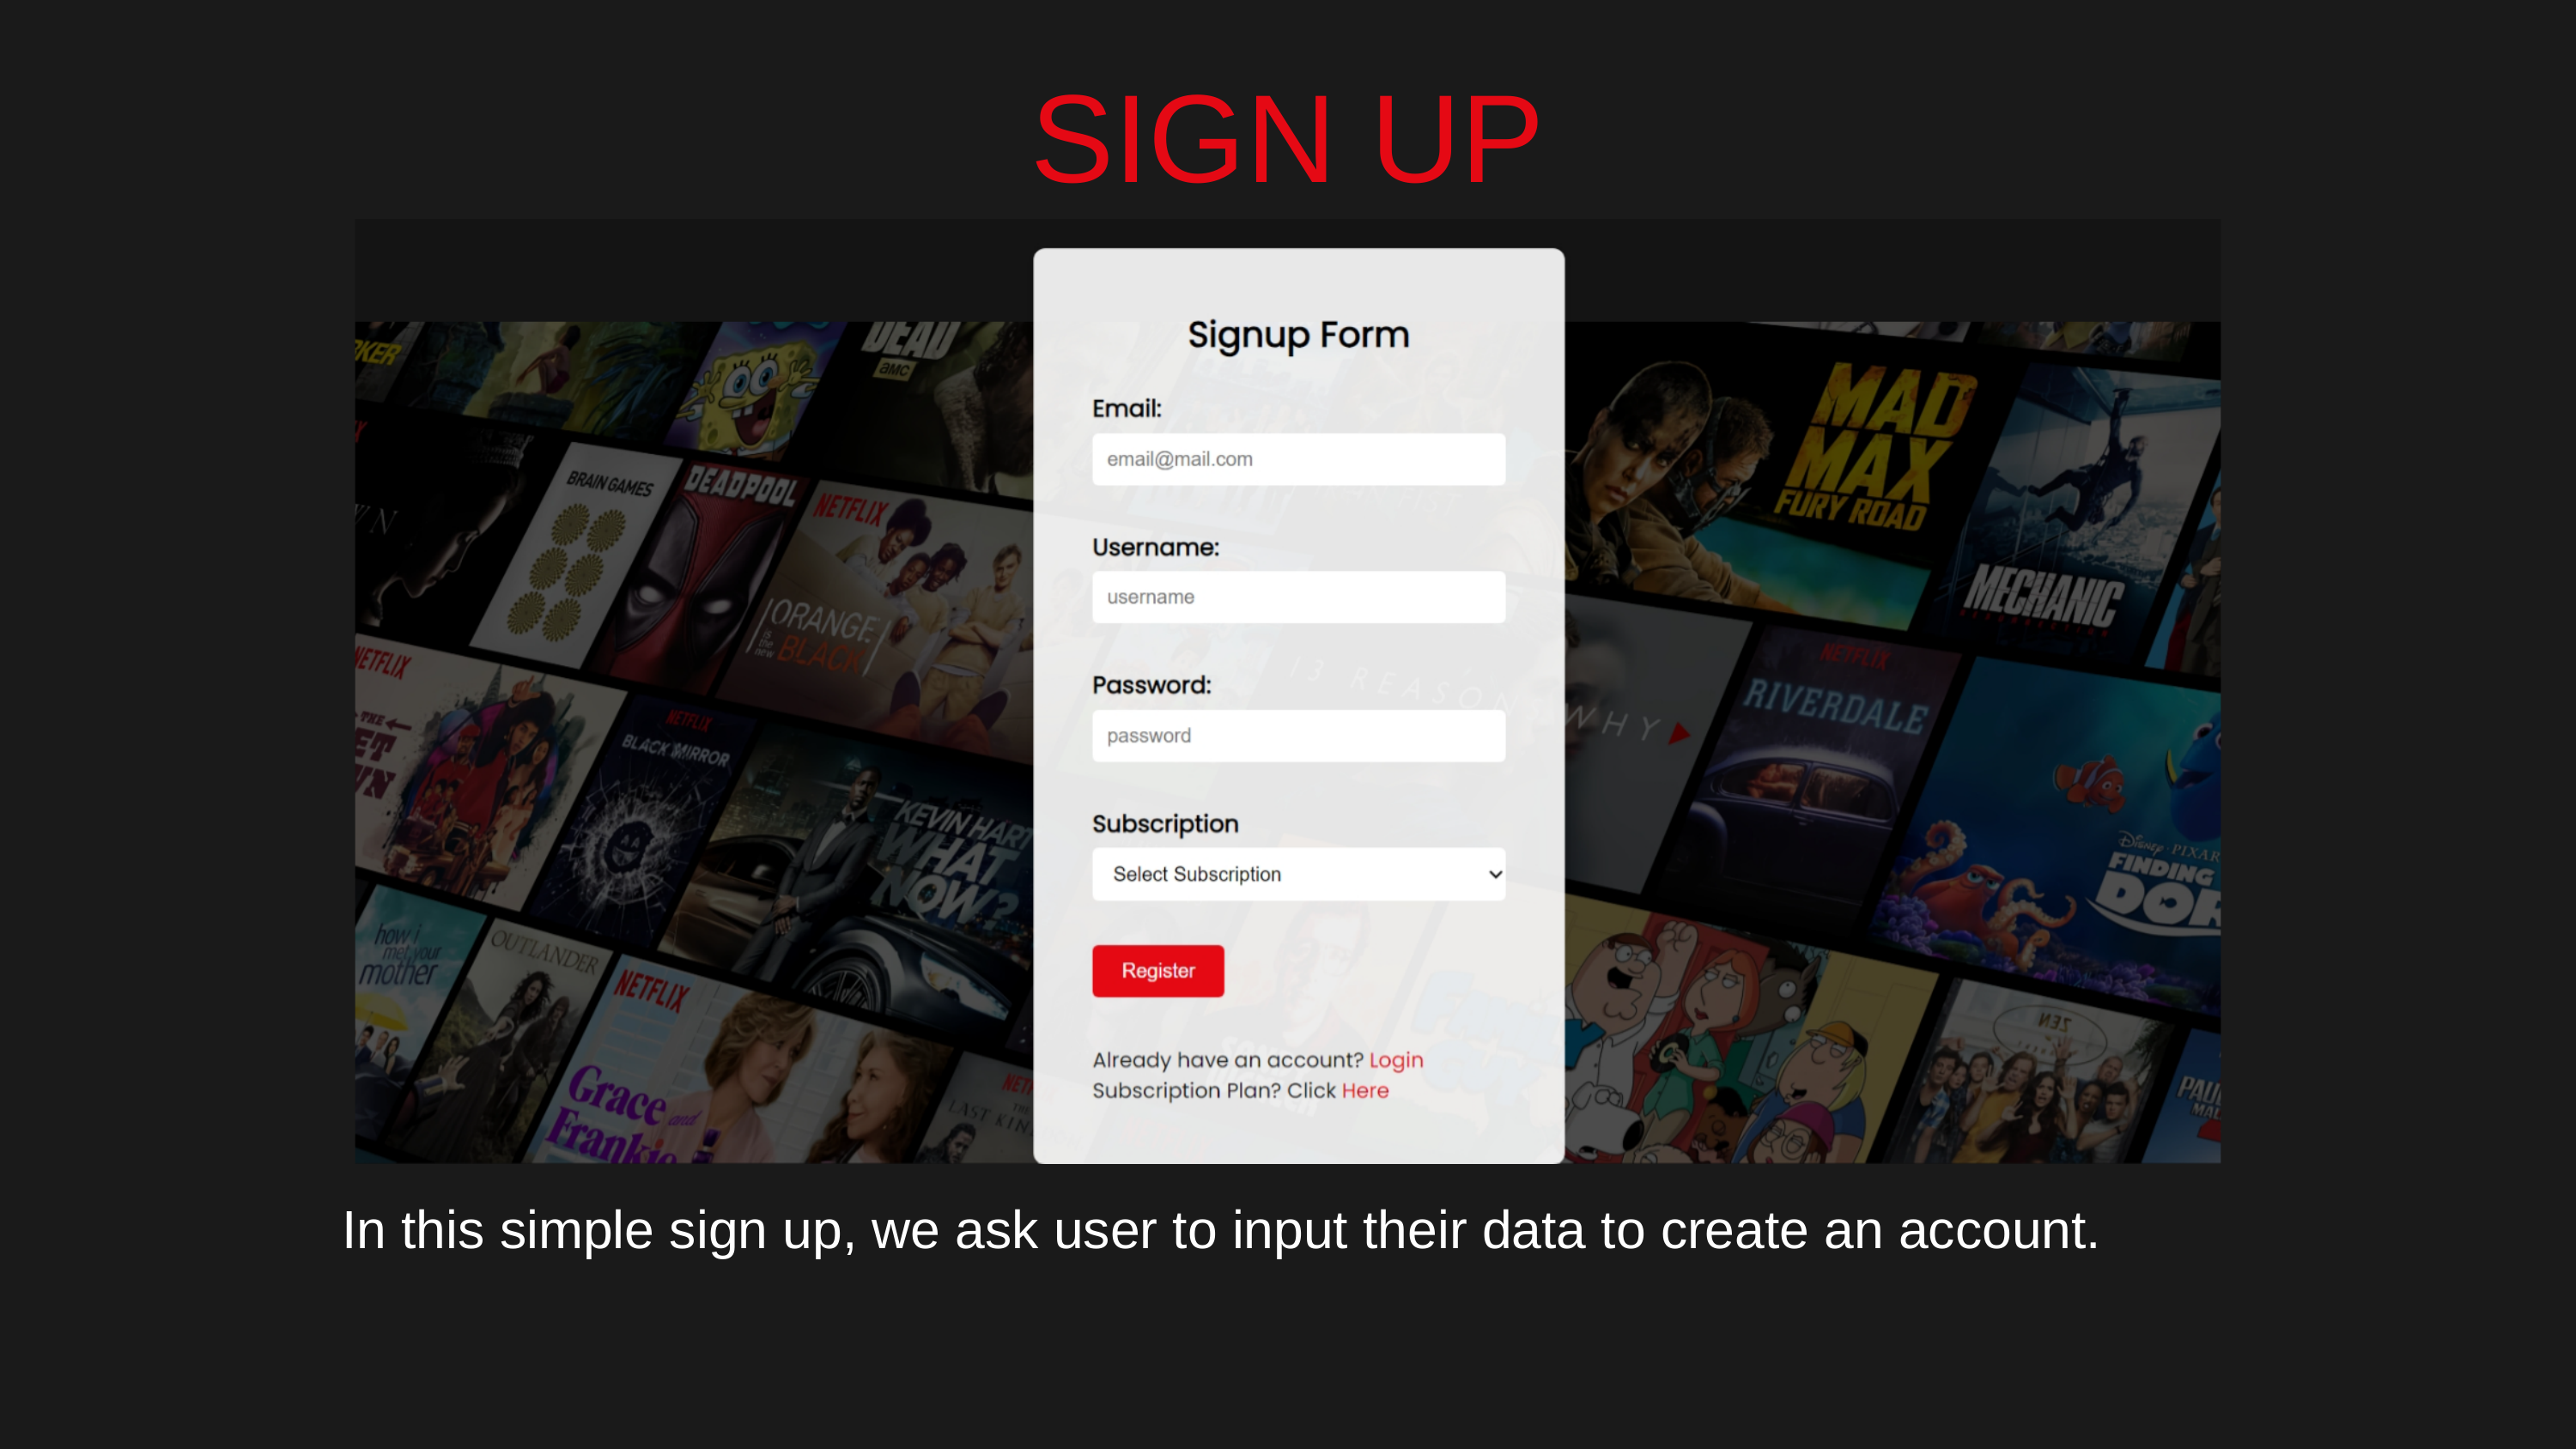

SIGN UP

In this simple sign up, we ask user to input their data to create an account.